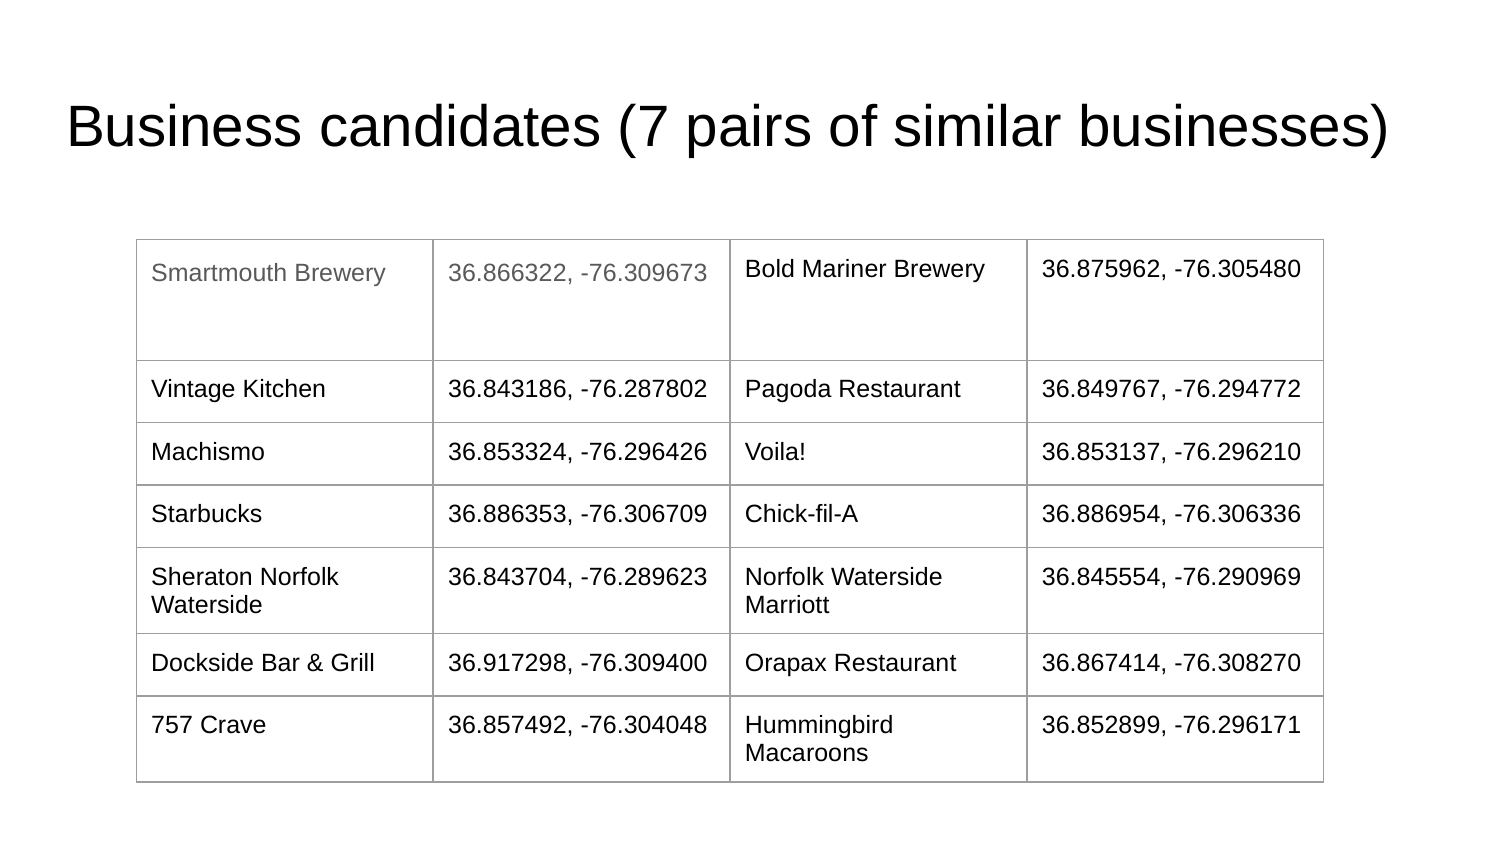

# Business candidates (7 pairs of similar businesses)
| Smartmouth Brewery | 36.866322, -76.309673 | Bold Mariner Brewery | 36.875962, -76.305480 |
| --- | --- | --- | --- |
| Vintage Kitchen | 36.843186, -76.287802 | Pagoda Restaurant | 36.849767, -76.294772 |
| Machismo | 36.853324, -76.296426 | Voila! | 36.853137, -76.296210 |
| Starbucks | 36.886353, -76.306709 | Chick-fil-A | 36.886954, -76.306336 |
| Sheraton Norfolk Waterside | 36.843704, -76.289623 | Norfolk Waterside Marriott | 36.845554, -76.290969 |
| Dockside Bar & Grill | 36.917298, -76.309400 | Orapax Restaurant | 36.867414, -76.308270 |
| 757 Crave | 36.857492, -76.304048 | Hummingbird Macaroons | 36.852899, -76.296171 |